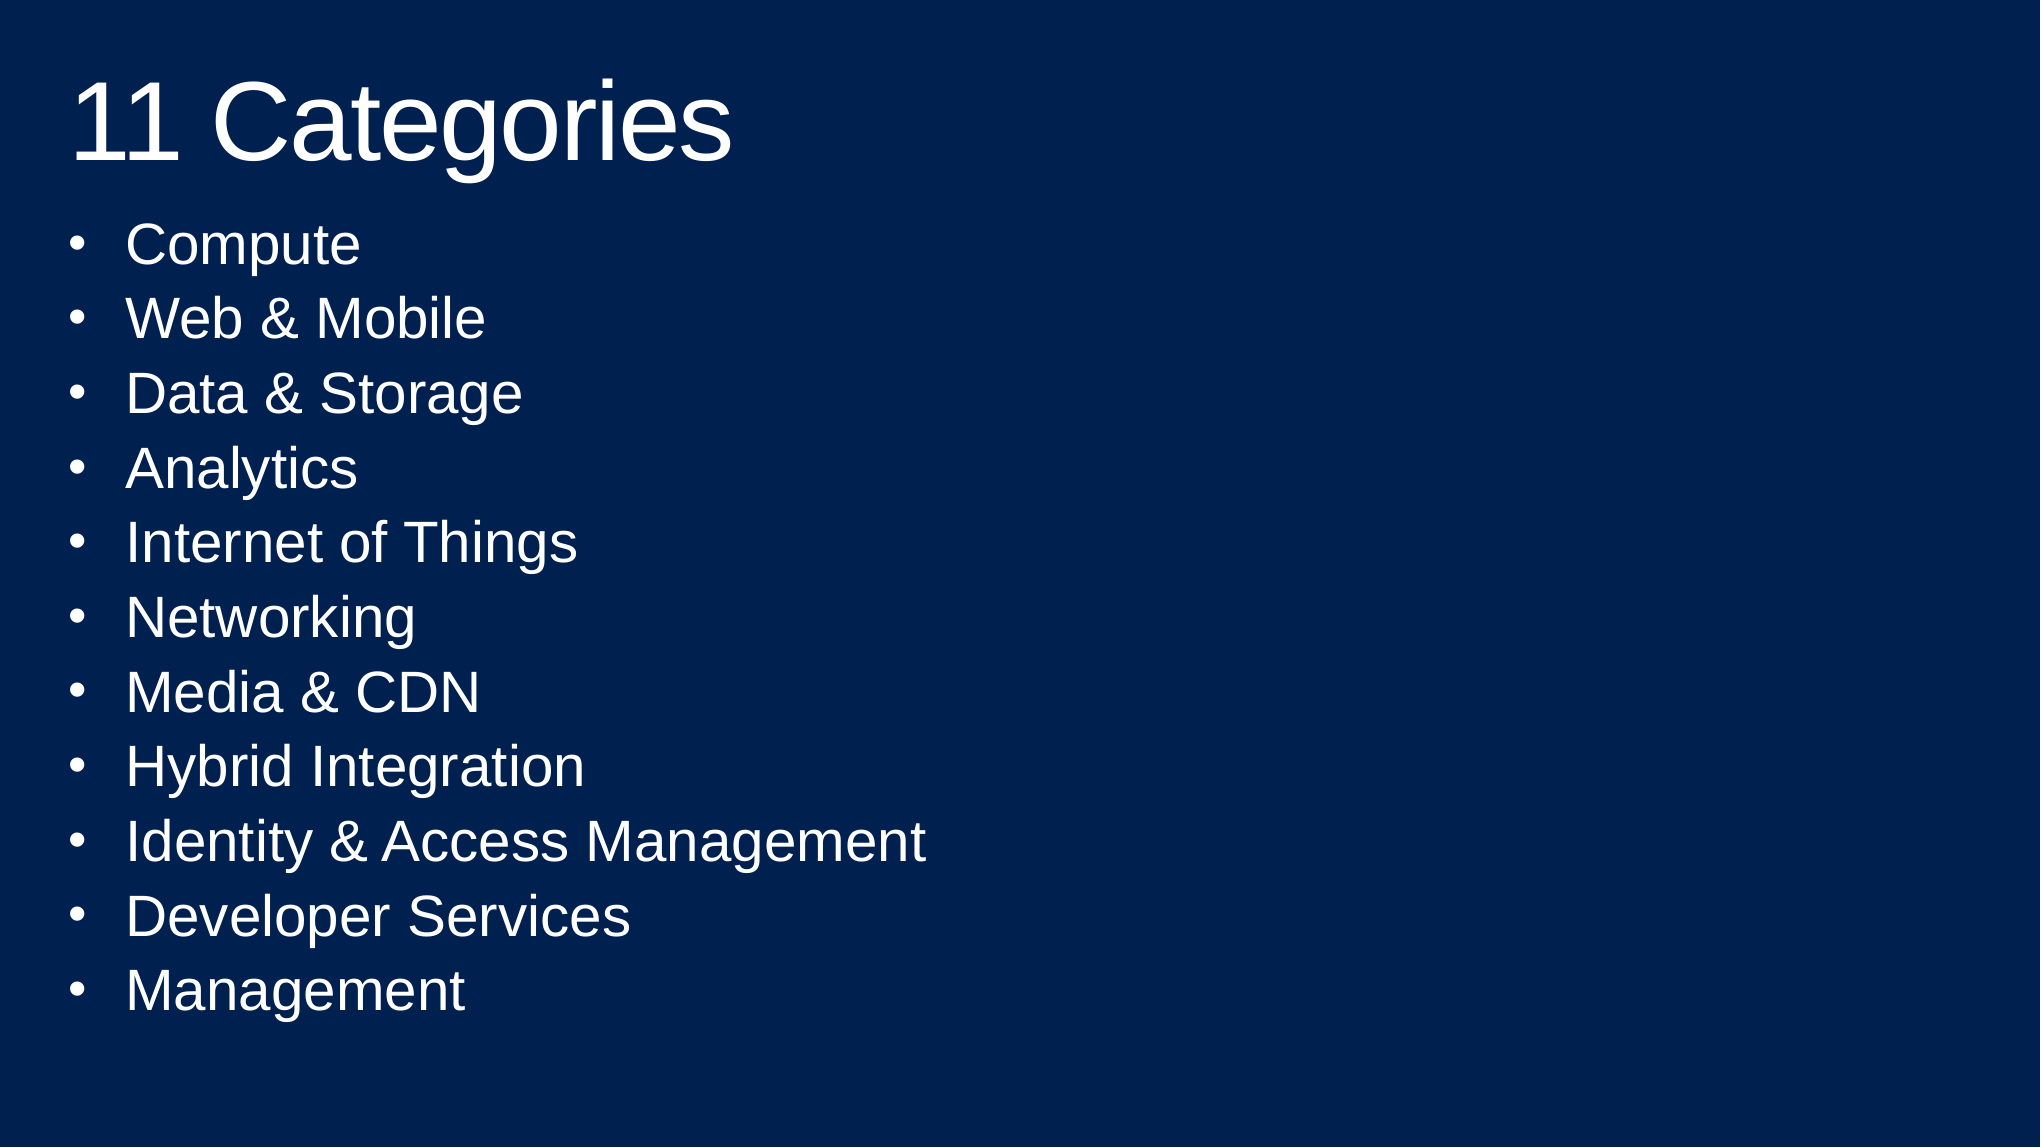

# 11 Categories
Compute
Web & Mobile
Data & Storage
Analytics
Internet of Things
Networking
Media & CDN
Hybrid Integration
Identity & Access Management
Developer Services
Management